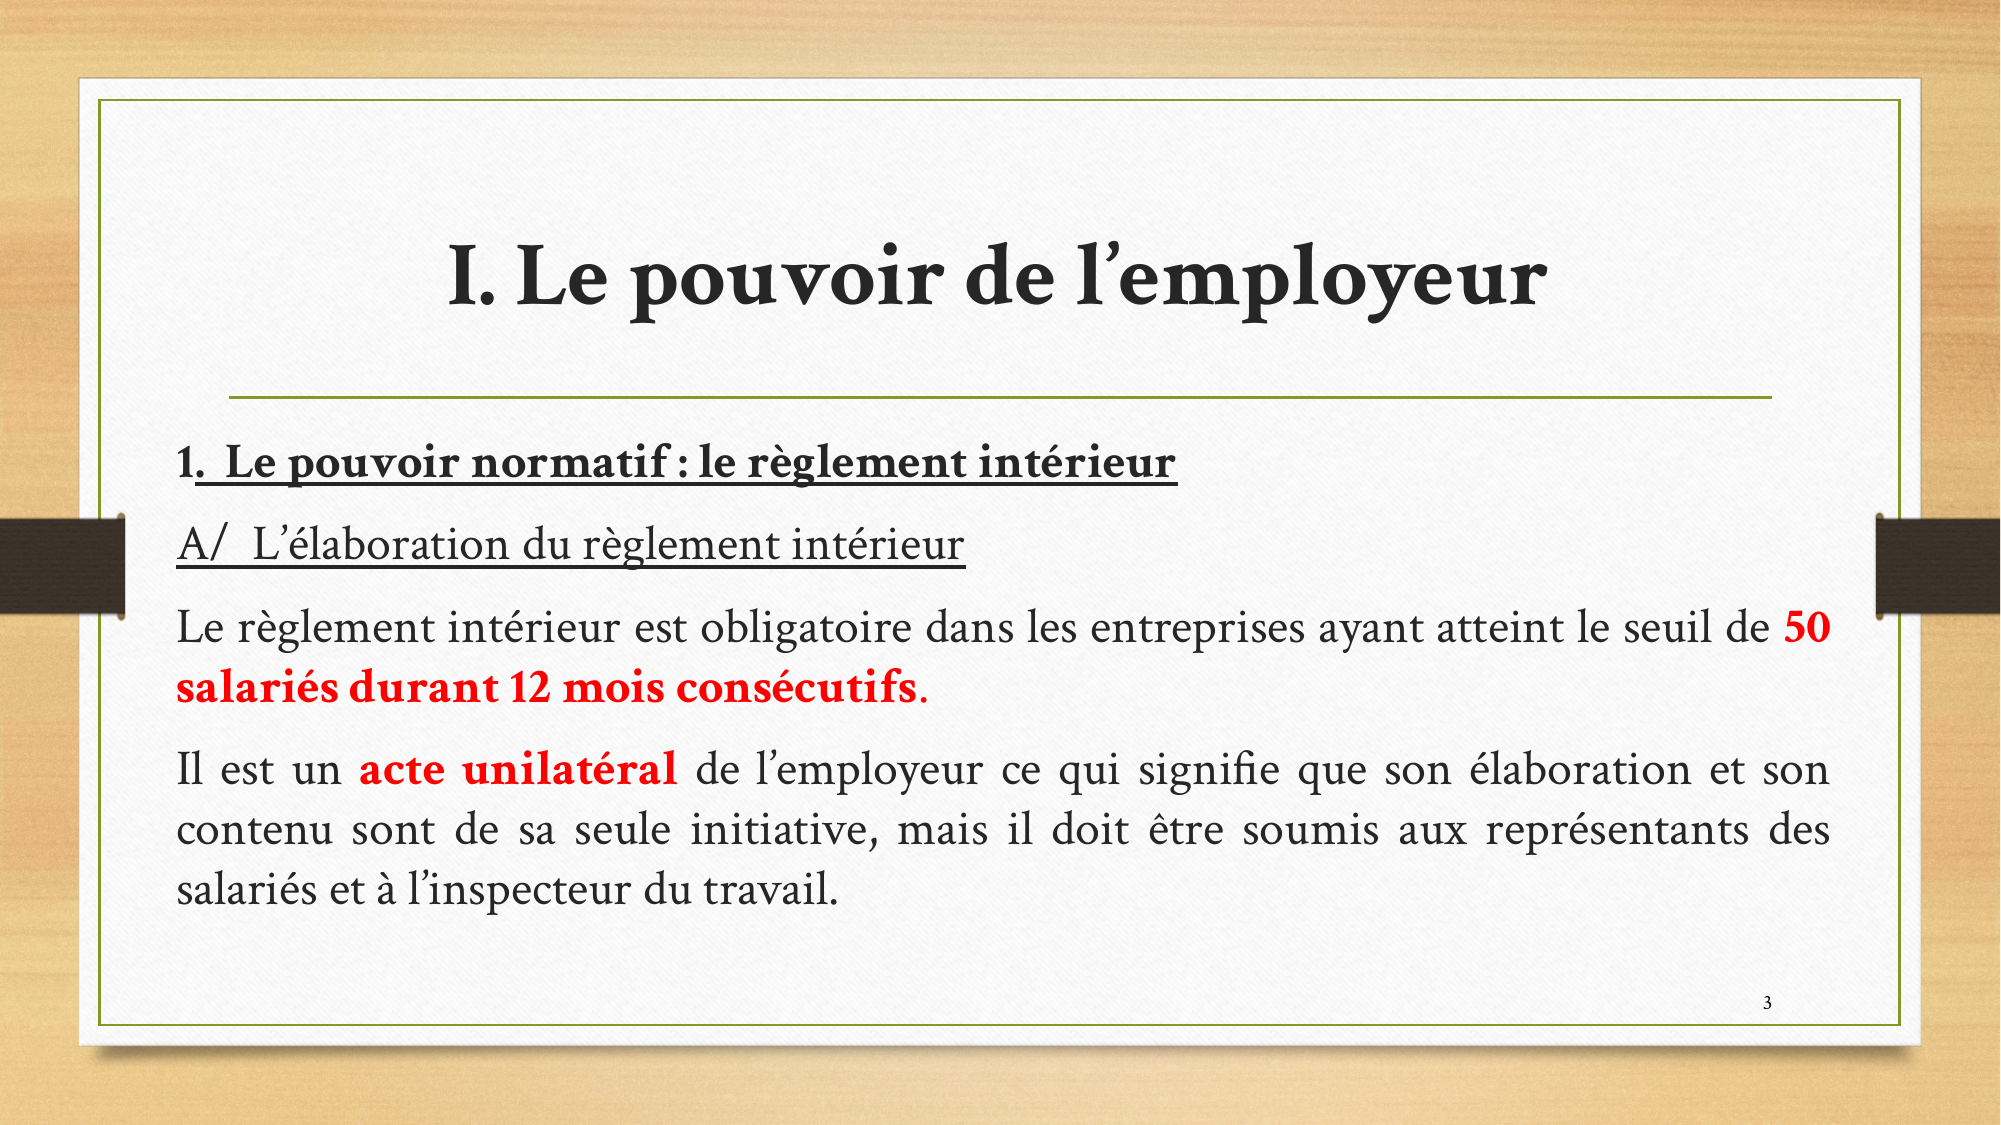

# I. Le pouvoir de l’employeur
1.  Le pouvoir normatif : le règlement intérieur
A/  L’élaboration du règlement intérieur
Le règlement intérieur est obligatoire dans les entreprises ayant atteint le seuil de 50 salariés durant 12 mois consécutifs.
Il est un acte unilatéral de l’employeur ce qui signifie que son élaboration et son contenu sont de sa seule initiative, mais il doit être soumis aux représentants des salariés et à l’inspecteur du travail.
3